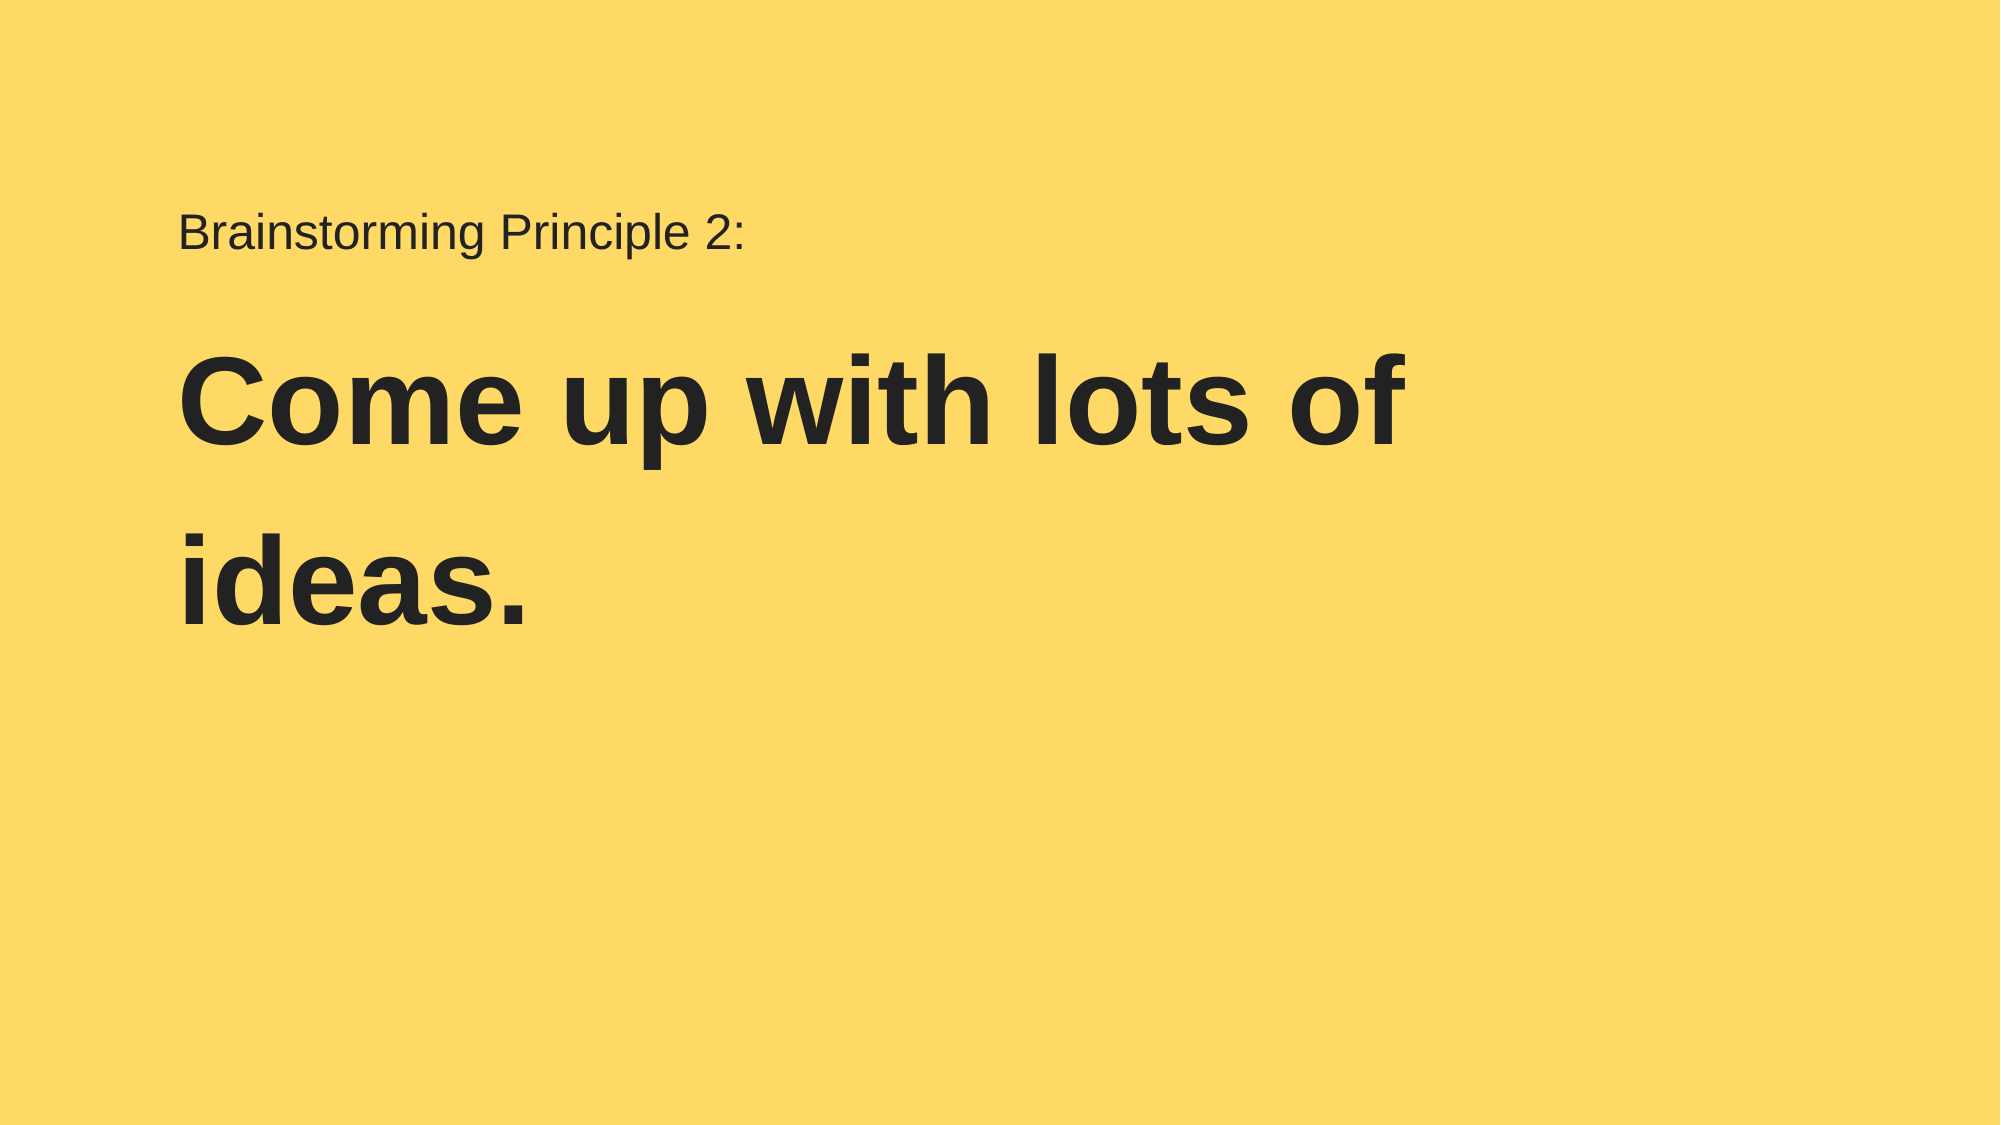

Brainstorming Principle 2:
Come up with lots of ideas.